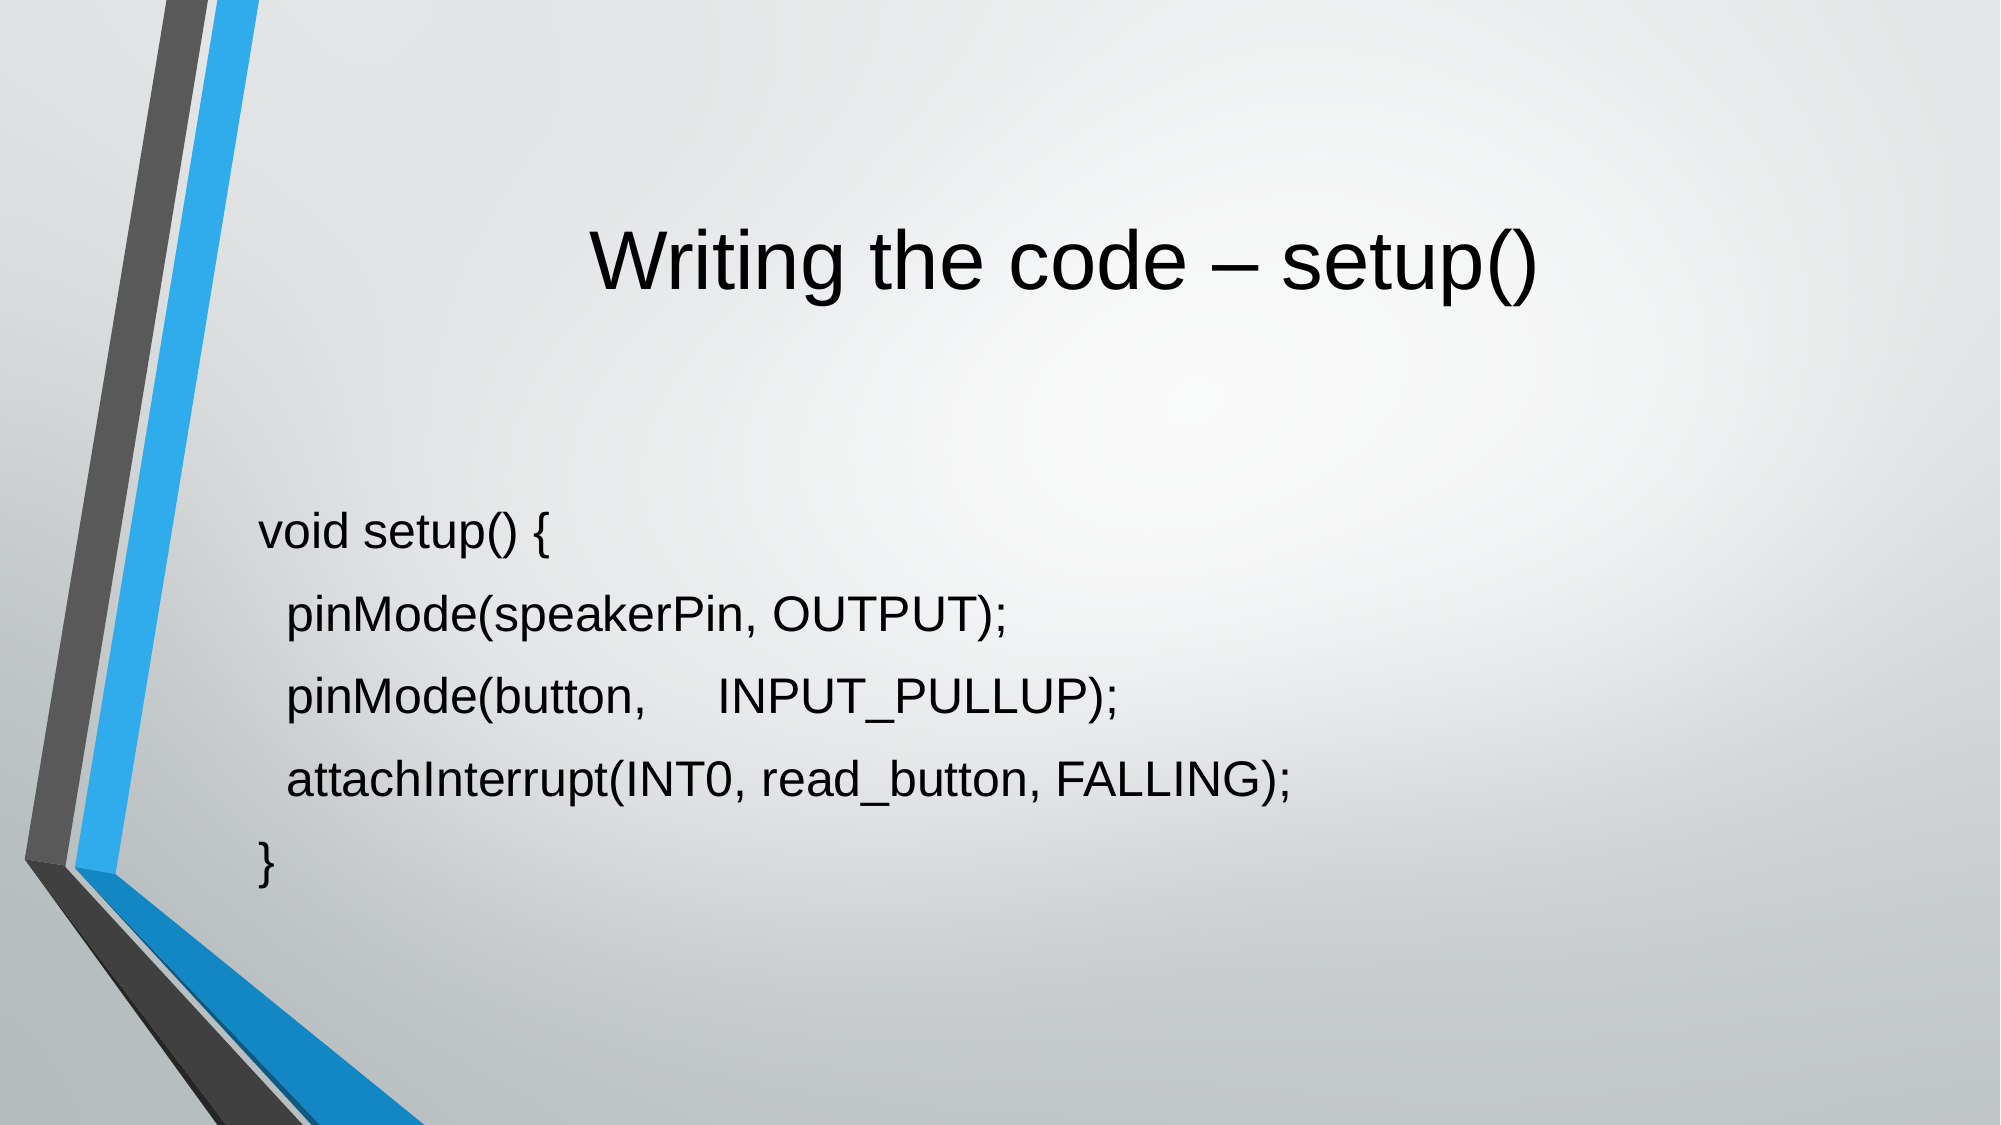

# Writing the code – setup()
void setup() {
  pinMode(speakerPin, OUTPUT);
  pinMode(button,     INPUT_PULLUP);
  attachInterrupt(INT0, read_button, FALLING);
}